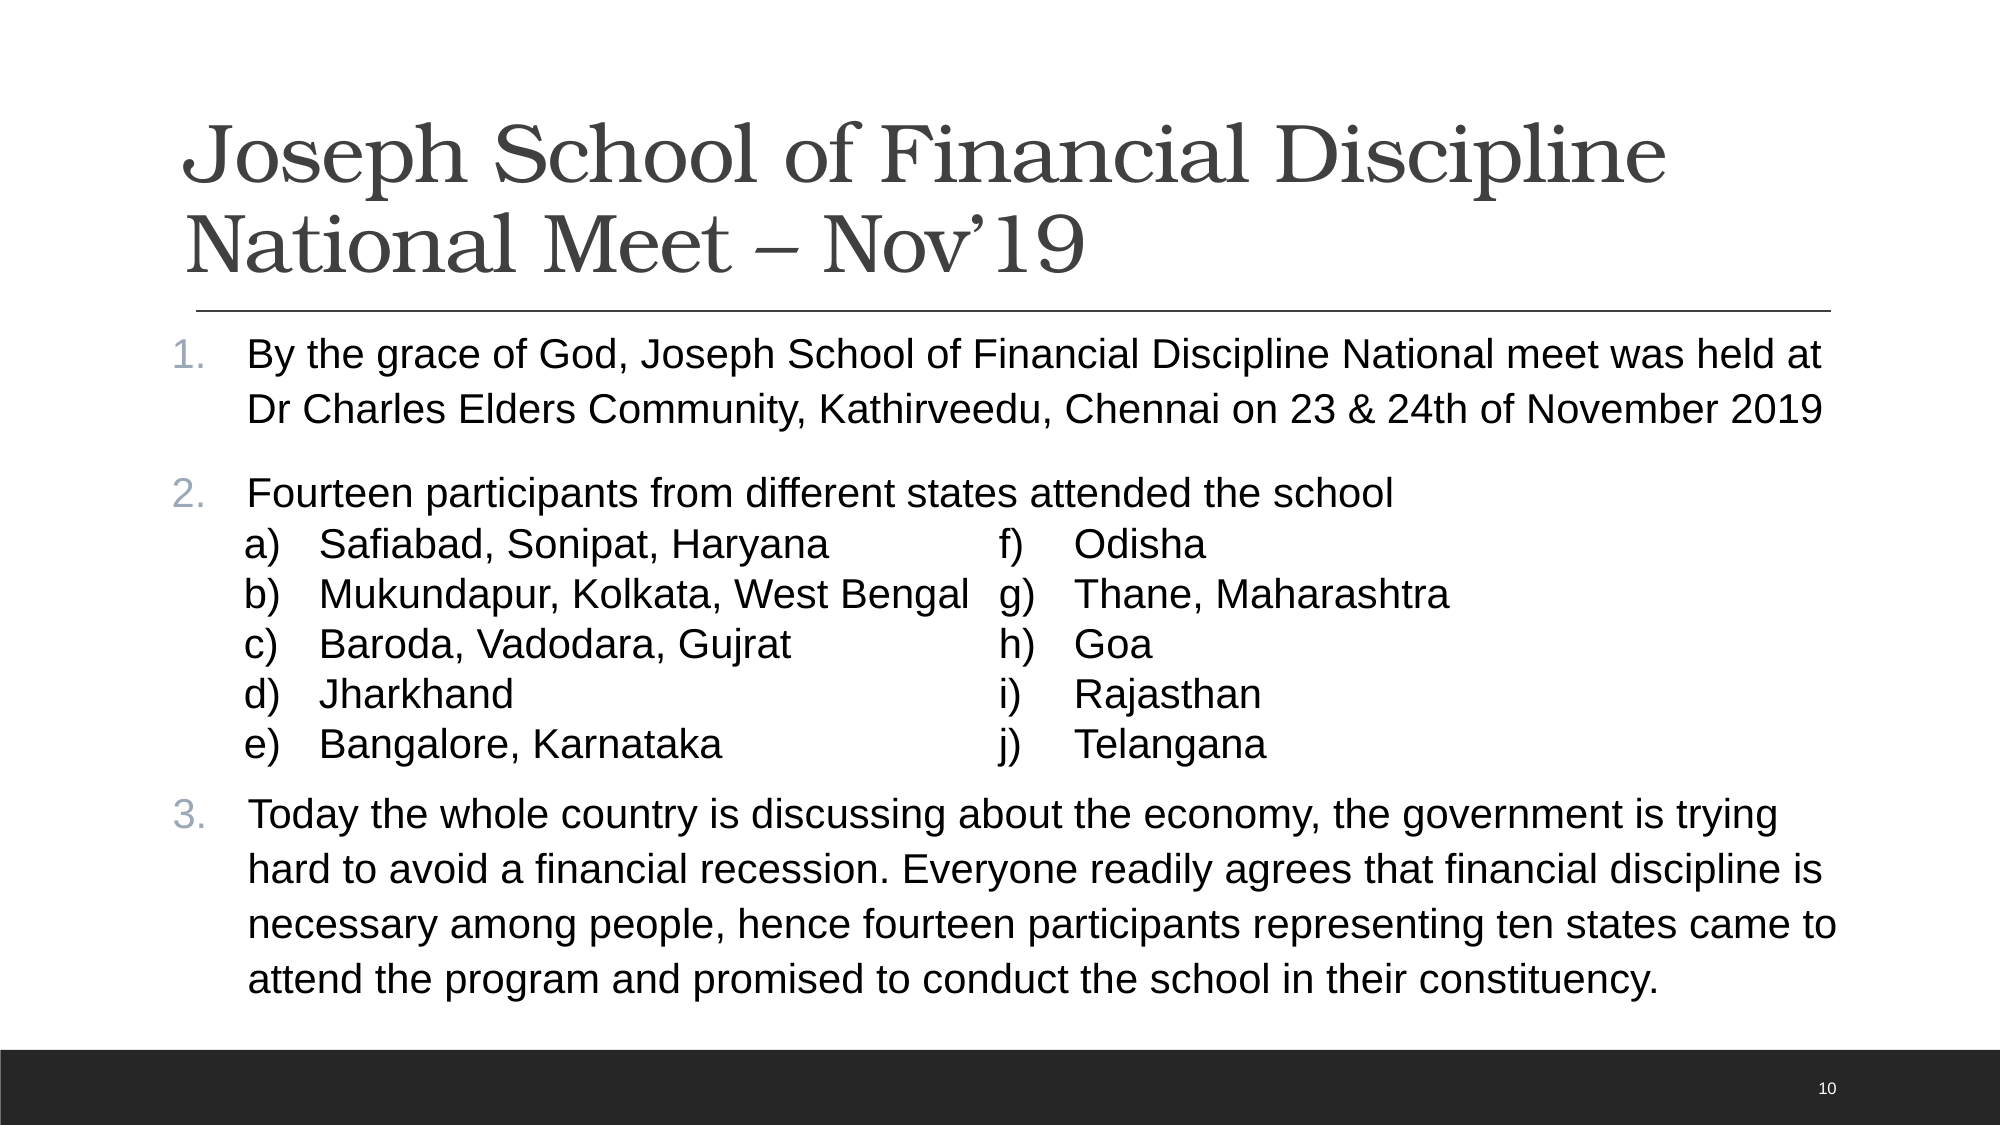

# Joseph School of Financial Discipline National Meet – Nov’19
By the grace of God, Joseph School of Financial Discipline National meet was held at Dr Charles Elders Community, Kathirveedu, Chennai on 23 & 24th of November 2019
Fourteen participants from different states attended the school
Safiabad, Sonipat, Haryana
Mukundapur, Kolkata, West Bengal
Baroda, Vadodara, Gujrat
Jharkhand
Bangalore, Karnataka
Odisha
Thane, Maharashtra
Goa
Rajasthan
Telangana
Today the whole country is discussing about the economy, the government is trying hard to avoid a financial recession. Everyone readily agrees that financial discipline is necessary among people, hence fourteen participants representing ten states came to attend the program and promised to conduct the school in their constituency.
10